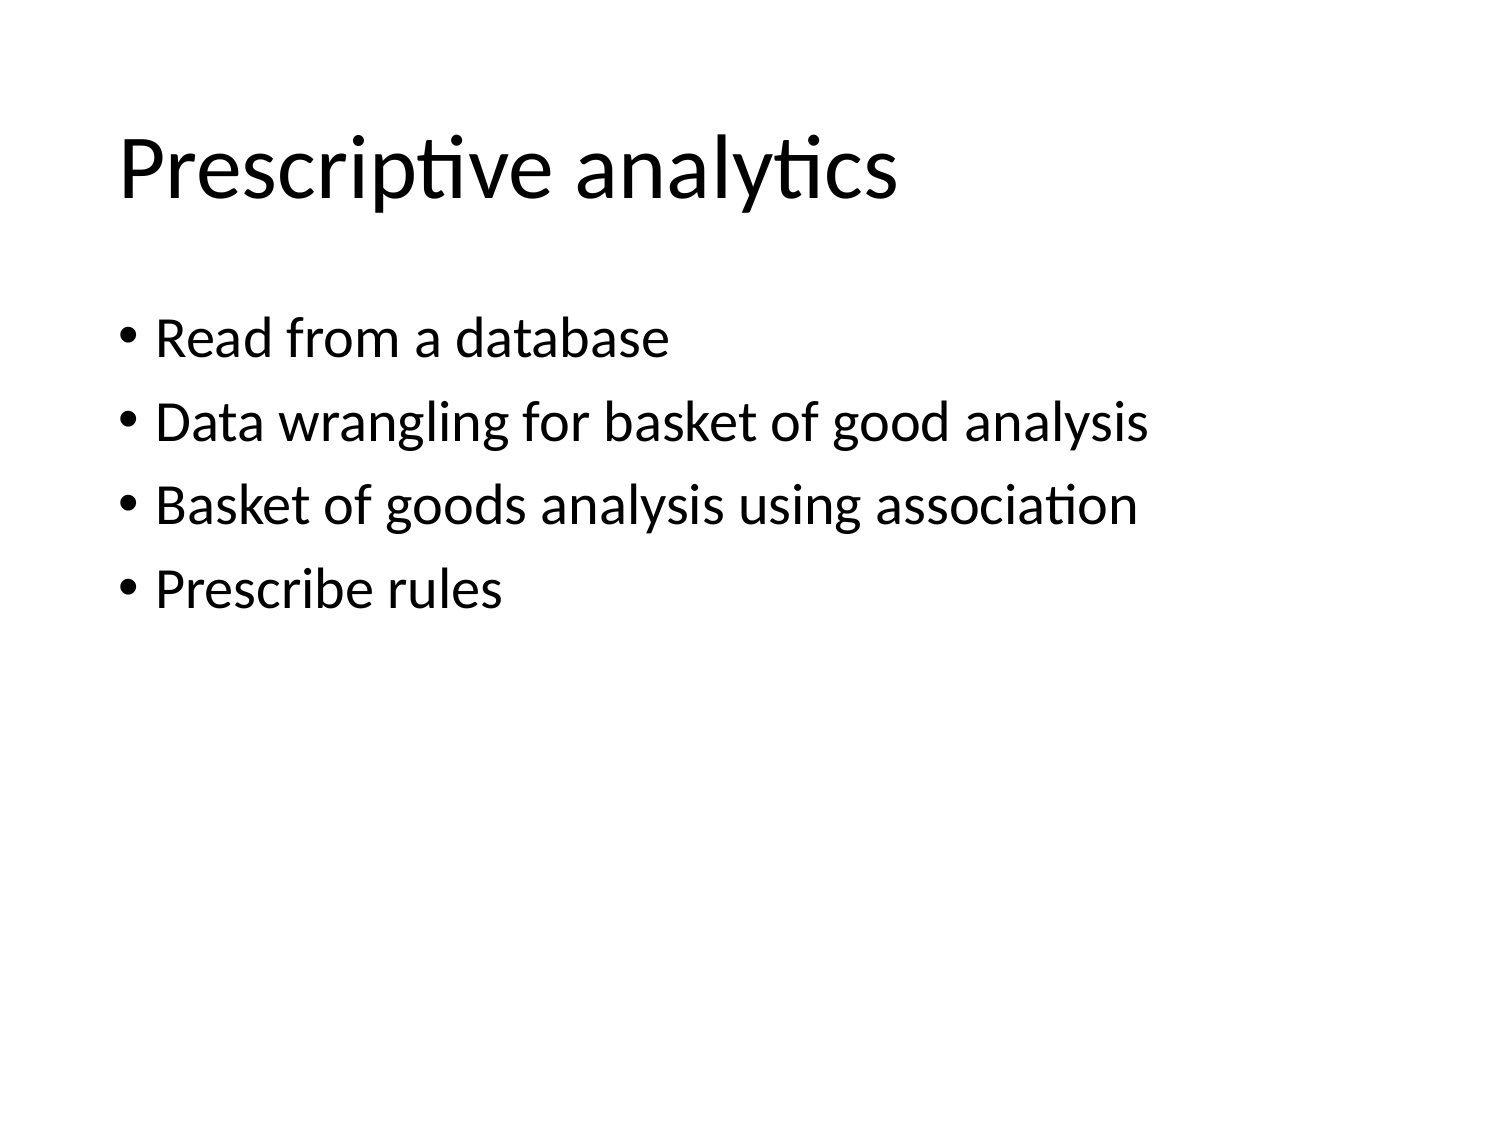

# Prescriptive analytics
Read from a database
Data wrangling for basket of good analysis
Basket of goods analysis using association
Prescribe rules